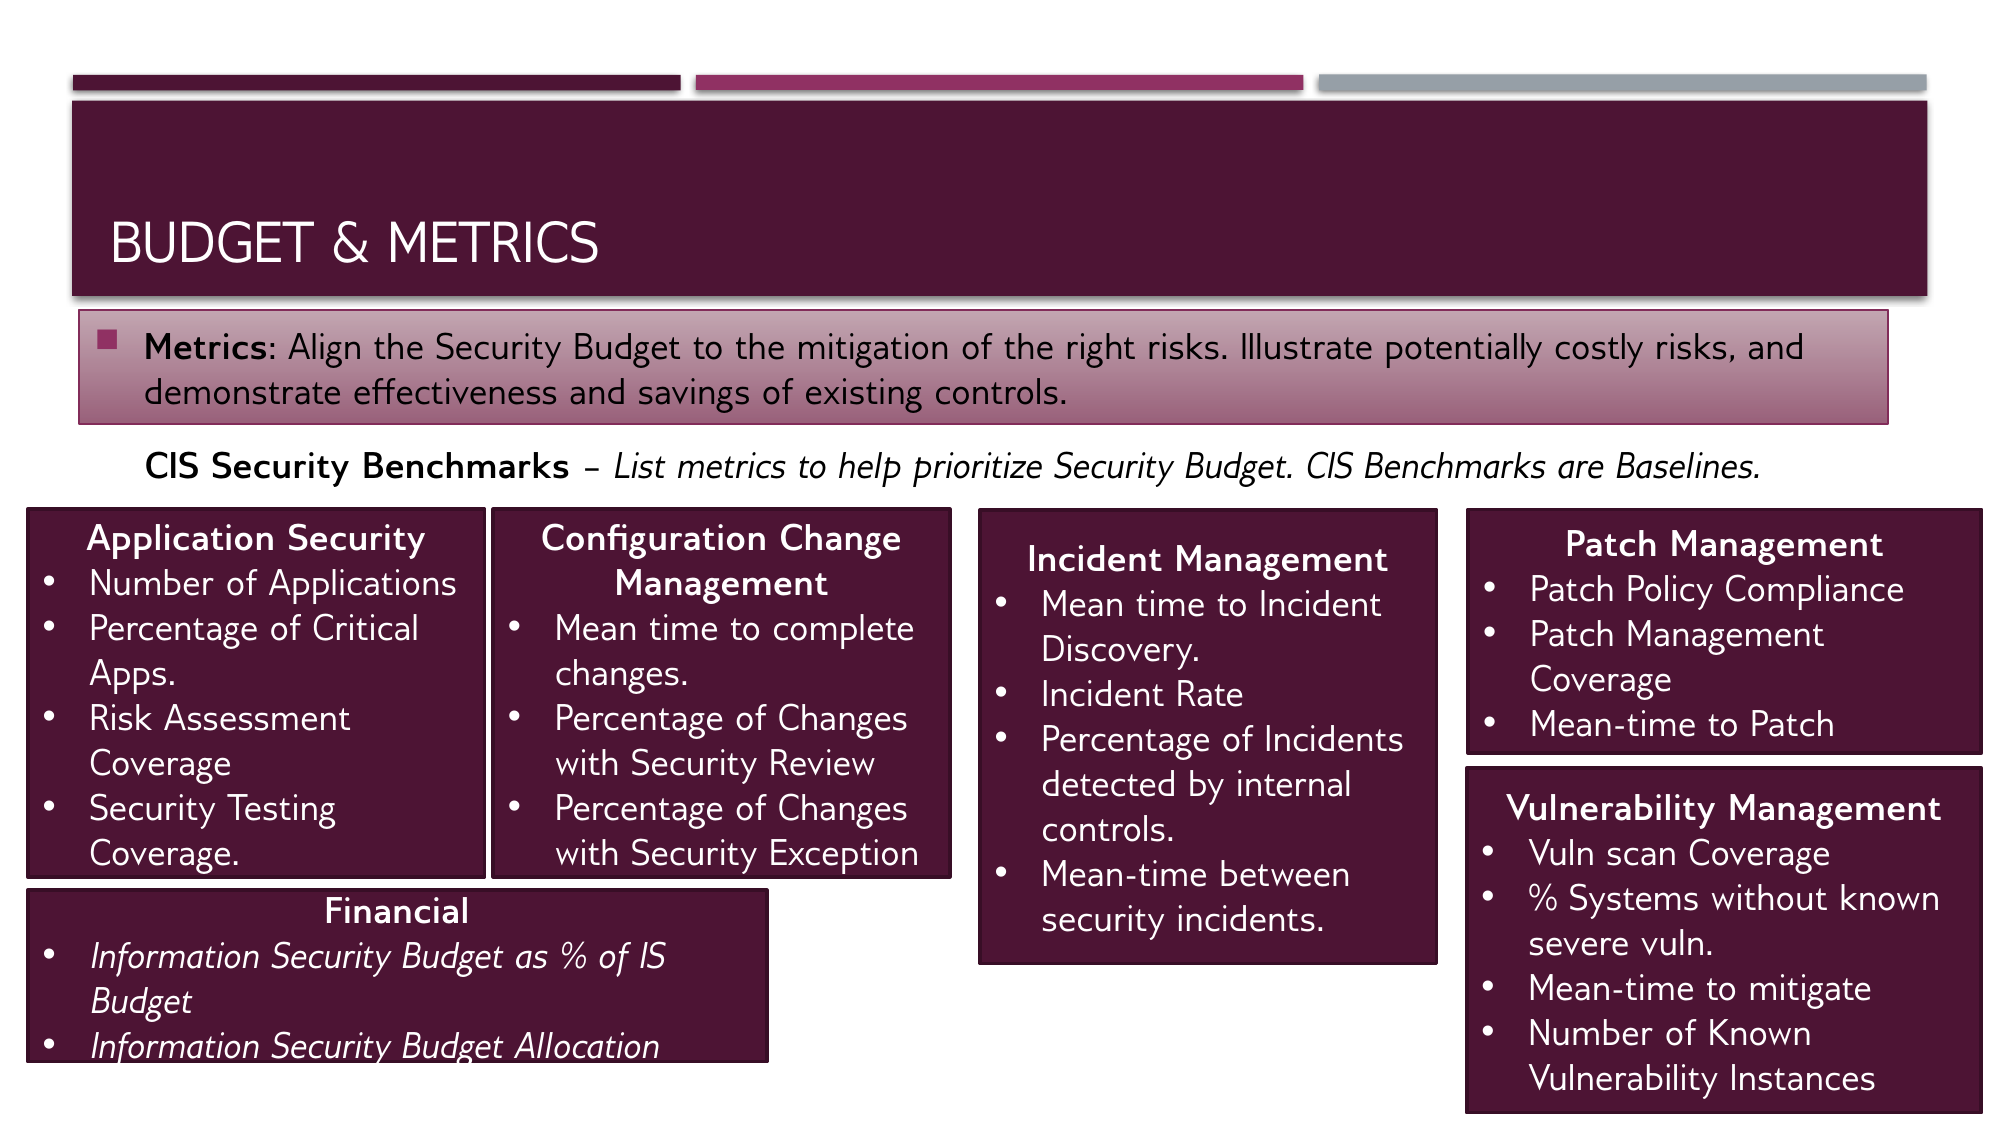

# Budget & Metrics
Metrics: Align the Security Budget to the mitigation of the right risks. Illustrate potentially costly risks, and demonstrate effectiveness and savings of existing controls.
CIS Security Benchmarks – List metrics to help prioritize Security Budget. CIS Benchmarks are Baselines.
Application Security
Number of Applications
Percentage of Critical Apps.
Risk Assessment Coverage
Security Testing Coverage.
Configuration Change Management
Mean time to complete changes.
Percentage of Changes with Security Review
Percentage of Changes with Security Exception
Patch Management
Patch Policy Compliance
Patch Management Coverage
Mean-time to Patch
Incident Management
Mean time to Incident Discovery.
Incident Rate
Percentage of Incidents detected by internal controls.
Mean-time between security incidents.
Vulnerability Management
Vuln scan Coverage
% Systems without known severe vuln.
Mean-time to mitigate
Number of Known Vulnerability Instances
Financial
Information Security Budget as % of IS Budget
Information Security Budget Allocation